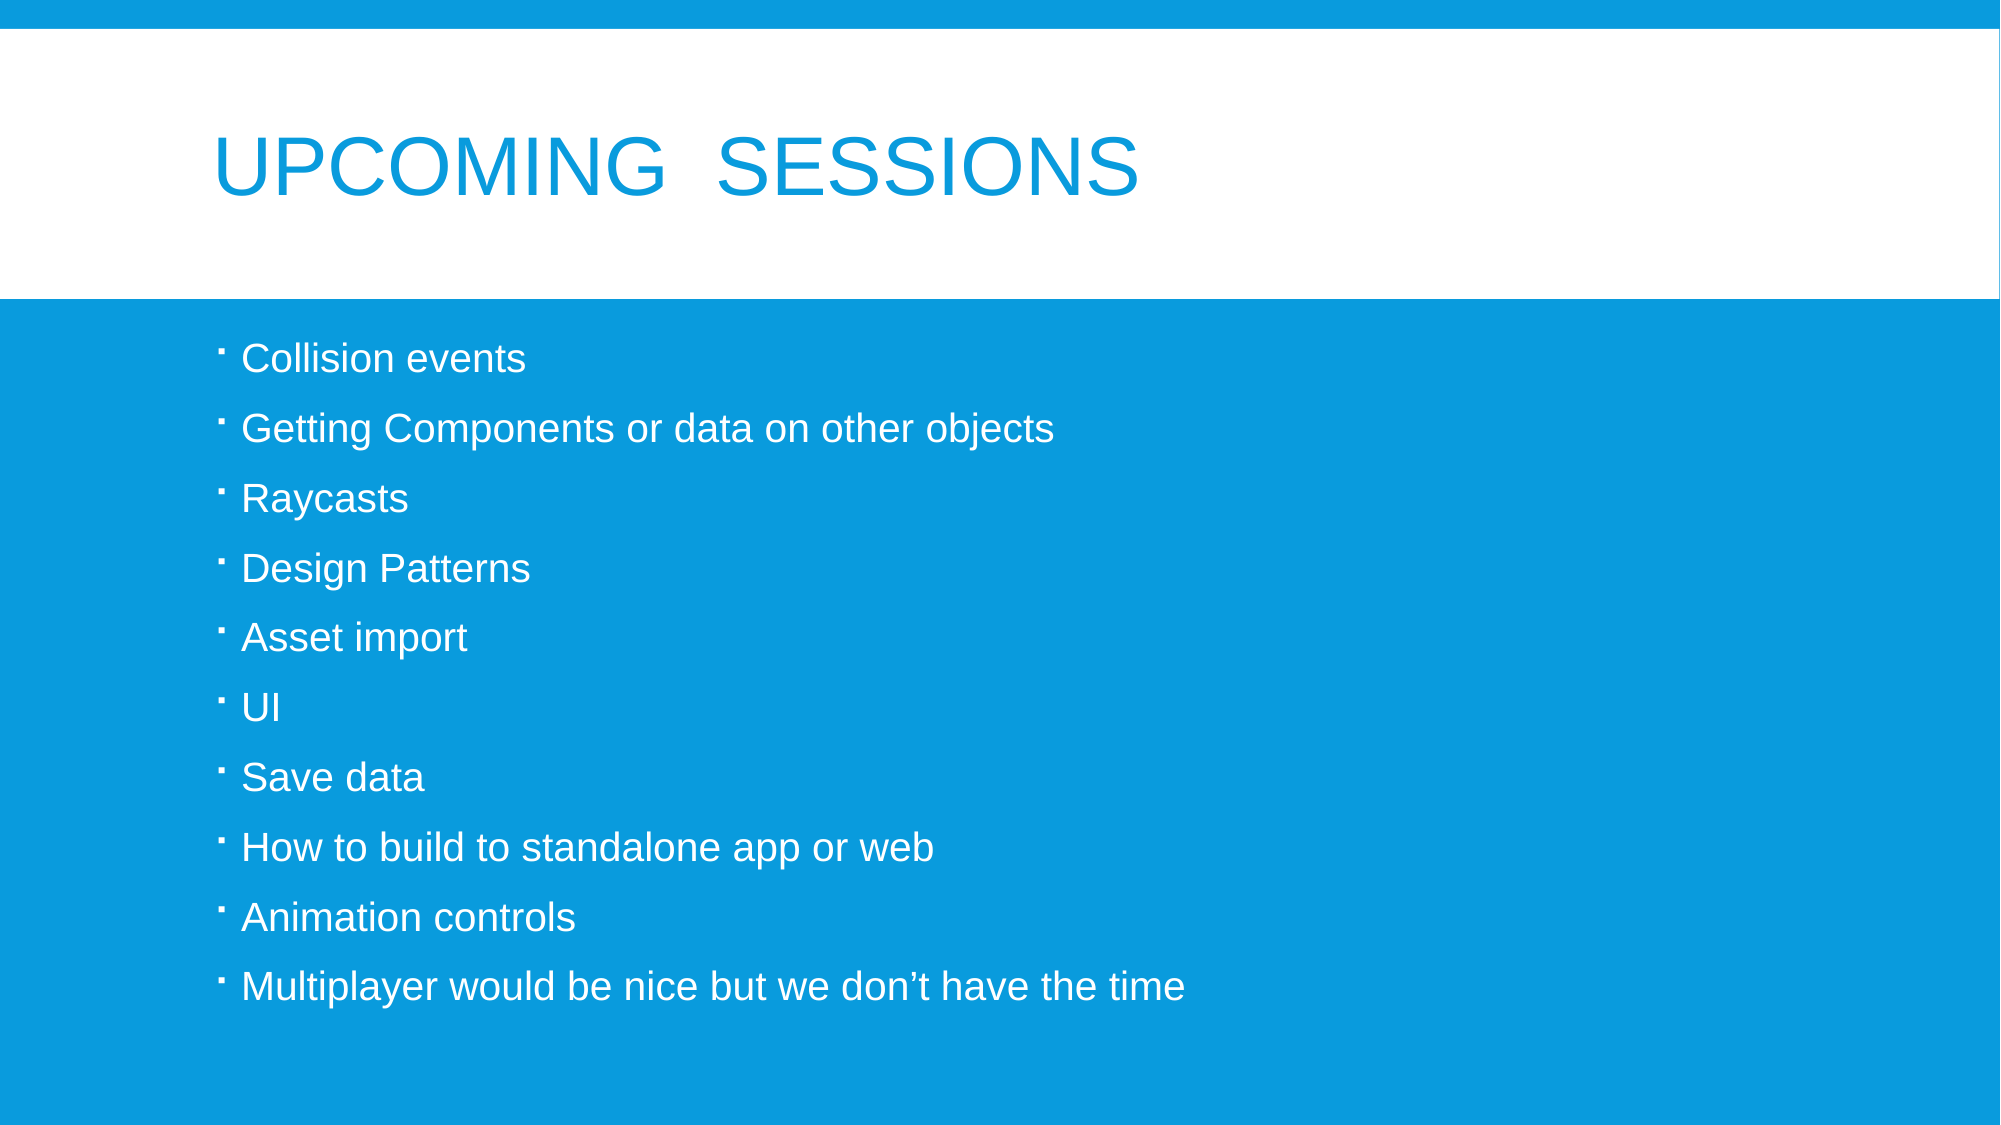

# Upcoming  Sessions
Collision events
Getting Components or data on other objects
Raycasts
Design Patterns
Asset import
UI
Save data
How to build to standalone app or web
Animation controls
Multiplayer would be nice but we don’t have the time